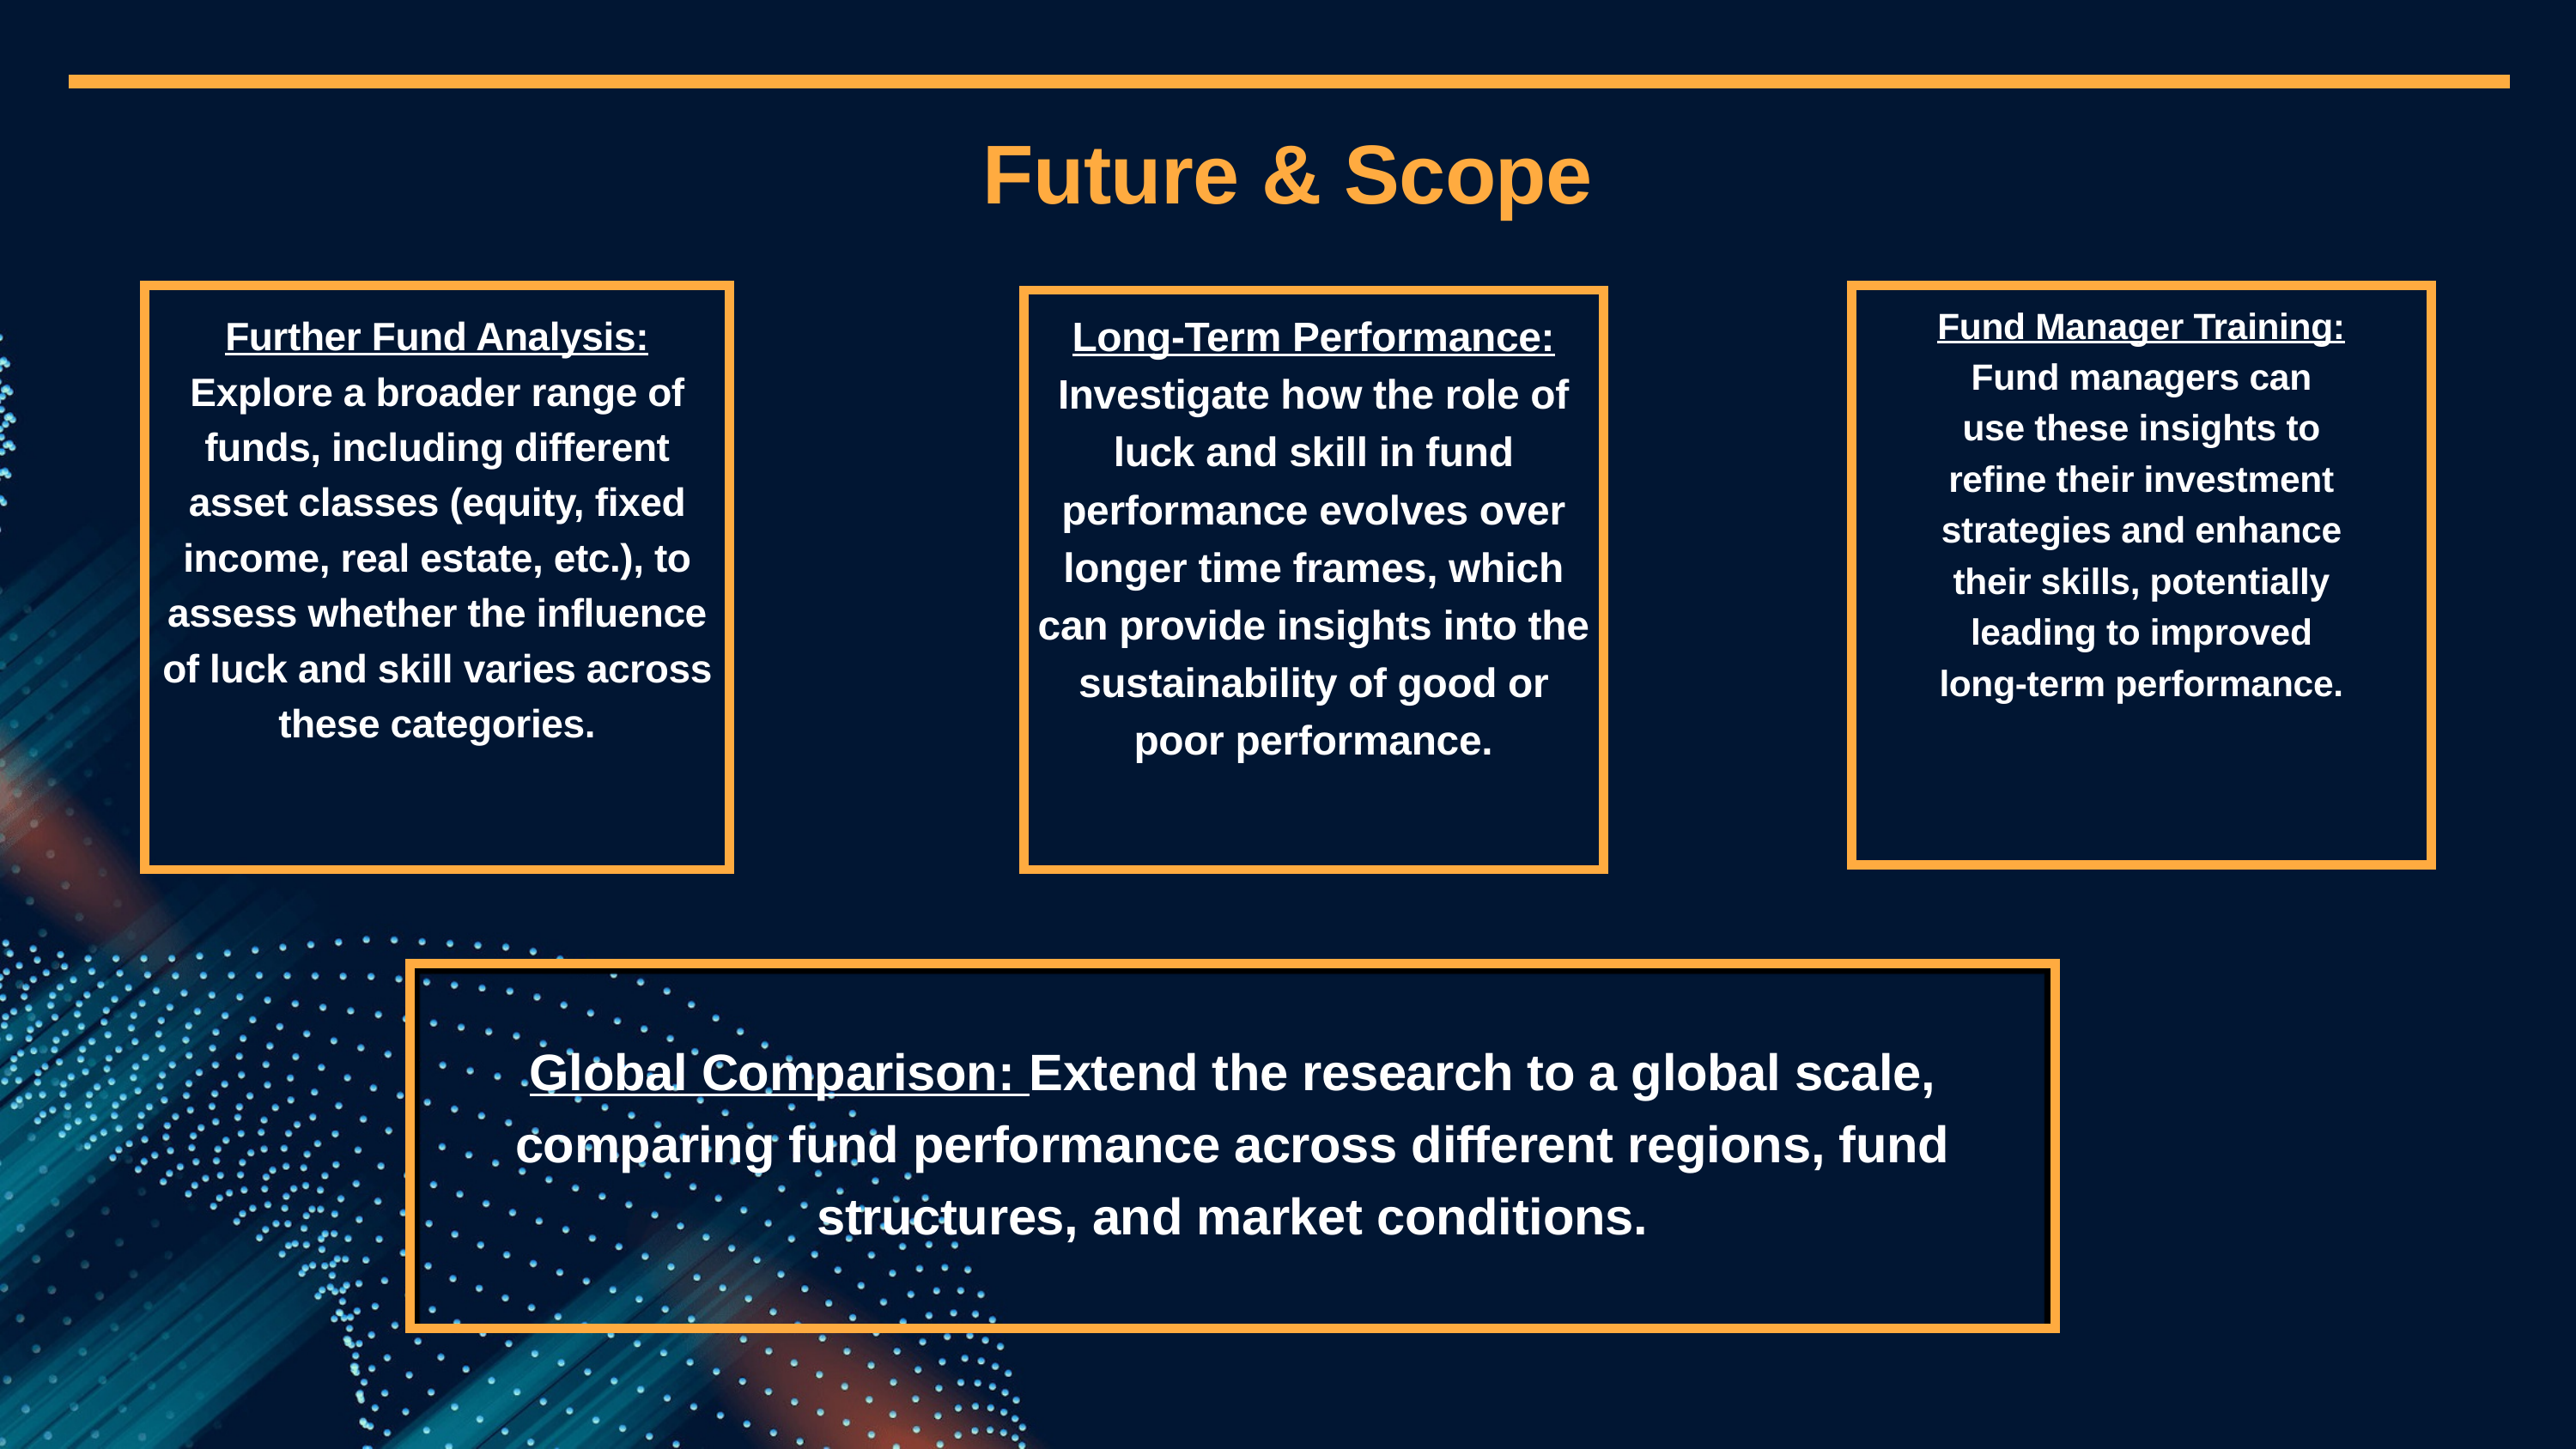

Future & Scope

Fund Manager Training: Fund managers can use these insights to refine their investment strategies and enhance their skills, potentially leading to improved long-term performance.
Long-Term Performance: Investigate how the role of luck and skill in fund performance evolves over longer time frames, which can provide insights into the sustainability of good or poor performance.
Further Fund Analysis: Explore a broader range of funds, including different asset classes (equity, fixed income, real estate, etc.), to assess whether the influence of luck and skill varies across these categories.

Global Comparison: Extend the research to a global scale, comparing fund performance across different regions, fund structures, and market conditions.